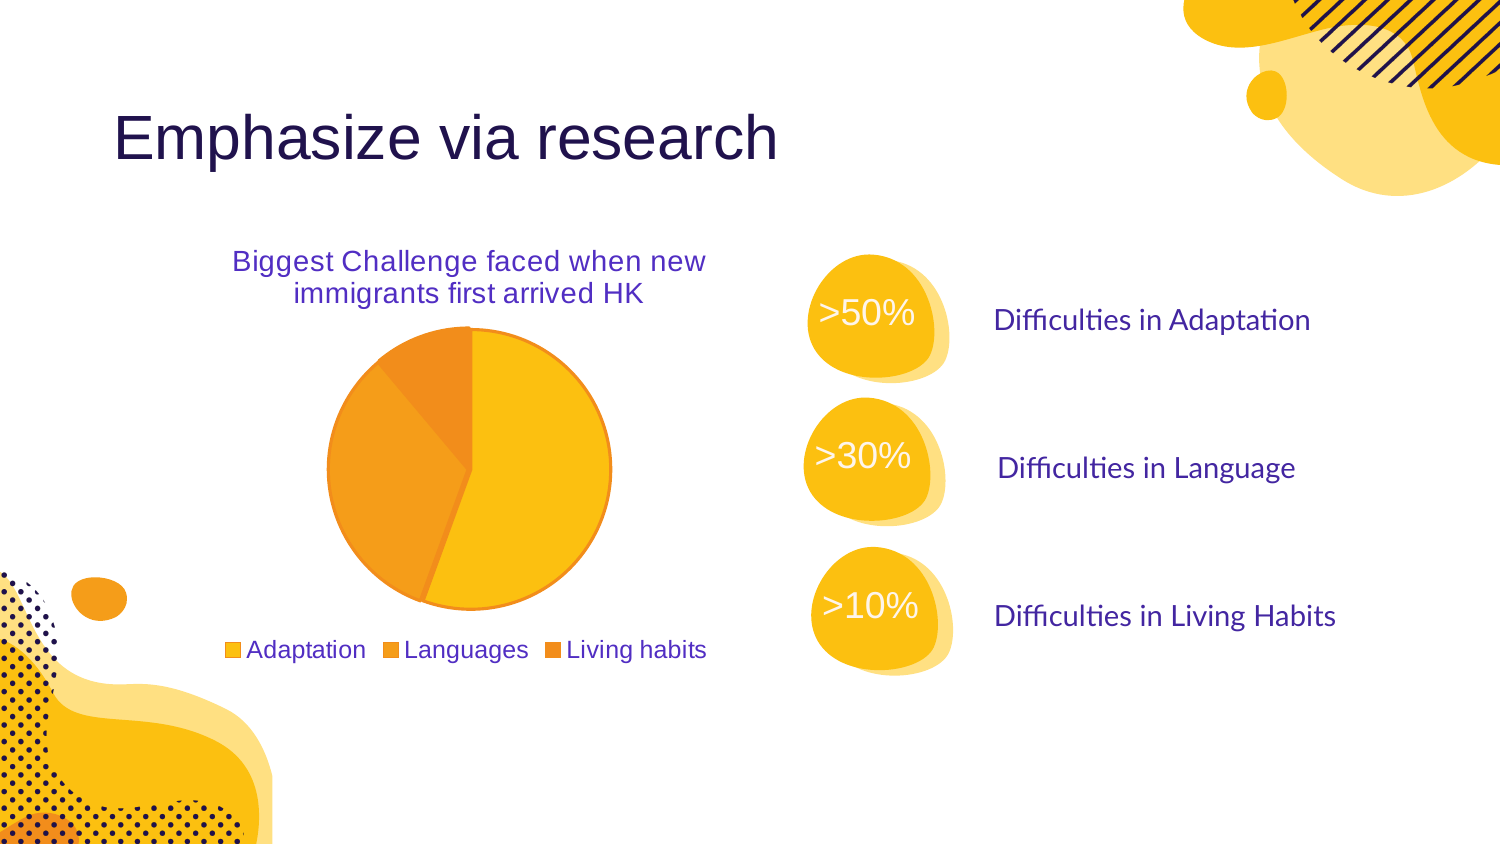

# Emphasize via research

### Chart: Biggest Challenge faced when new immigrants first arrived HK

| Category | Biggest Challenge faced when new immigrants first arrived HK |
|---|---|
| Adaptation | 50.0 |
| Languages | 30.0 |
| Living habits  | 10.0 |

>50%
Difficulties in Adaptation

>30%
H
Difficulties in Language

>10%
Difficulties in Living Habits